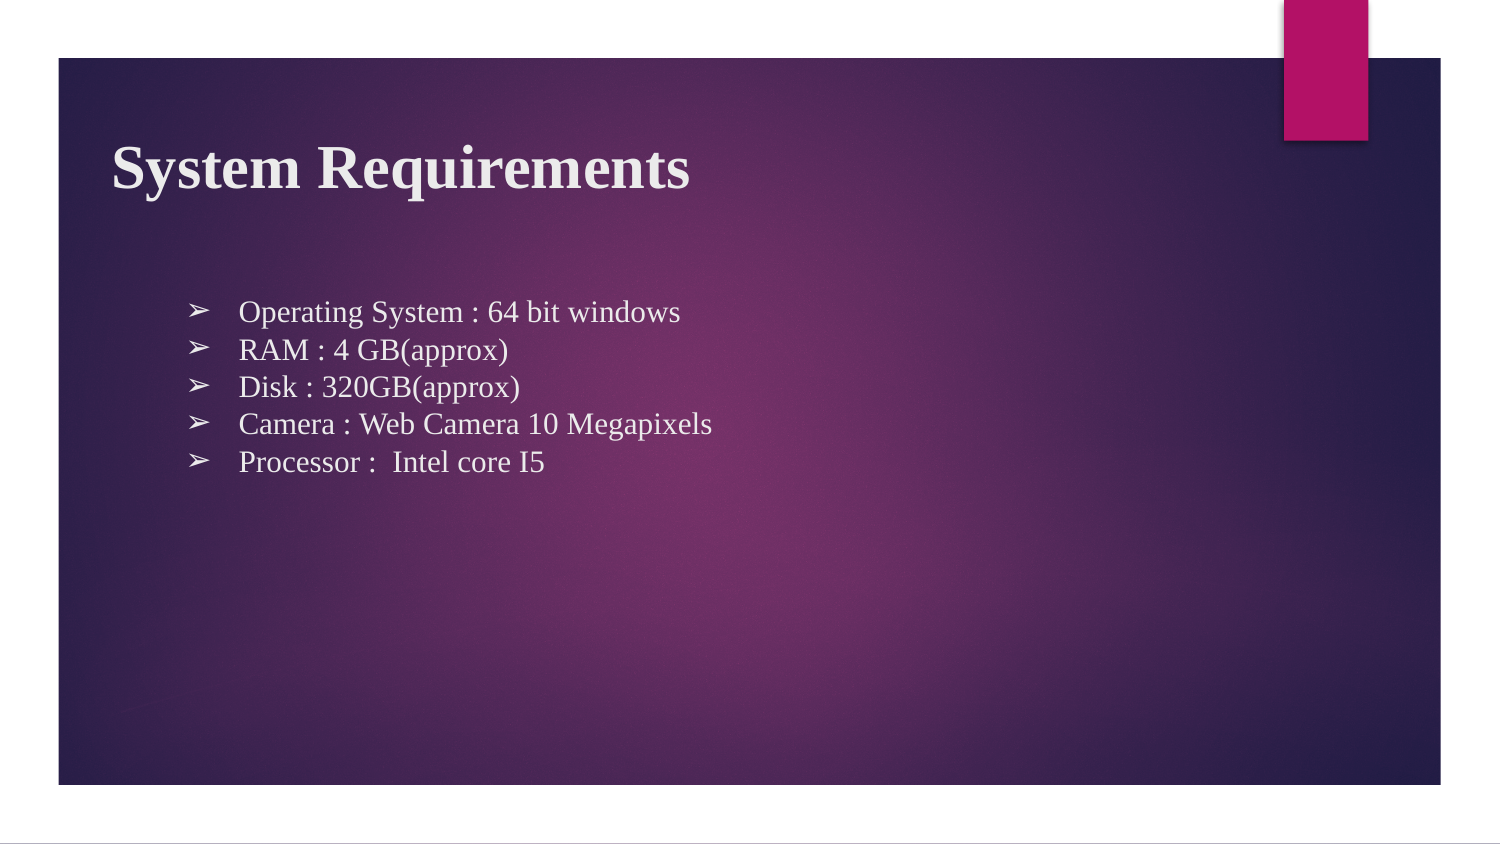

System Requirements

Operating System : 64 bit windows
RAM : 4 GB(approx)
Disk : 320GB(approx)
Camera : Web Camera 10 Megapixels
Processor :  Intel core I5